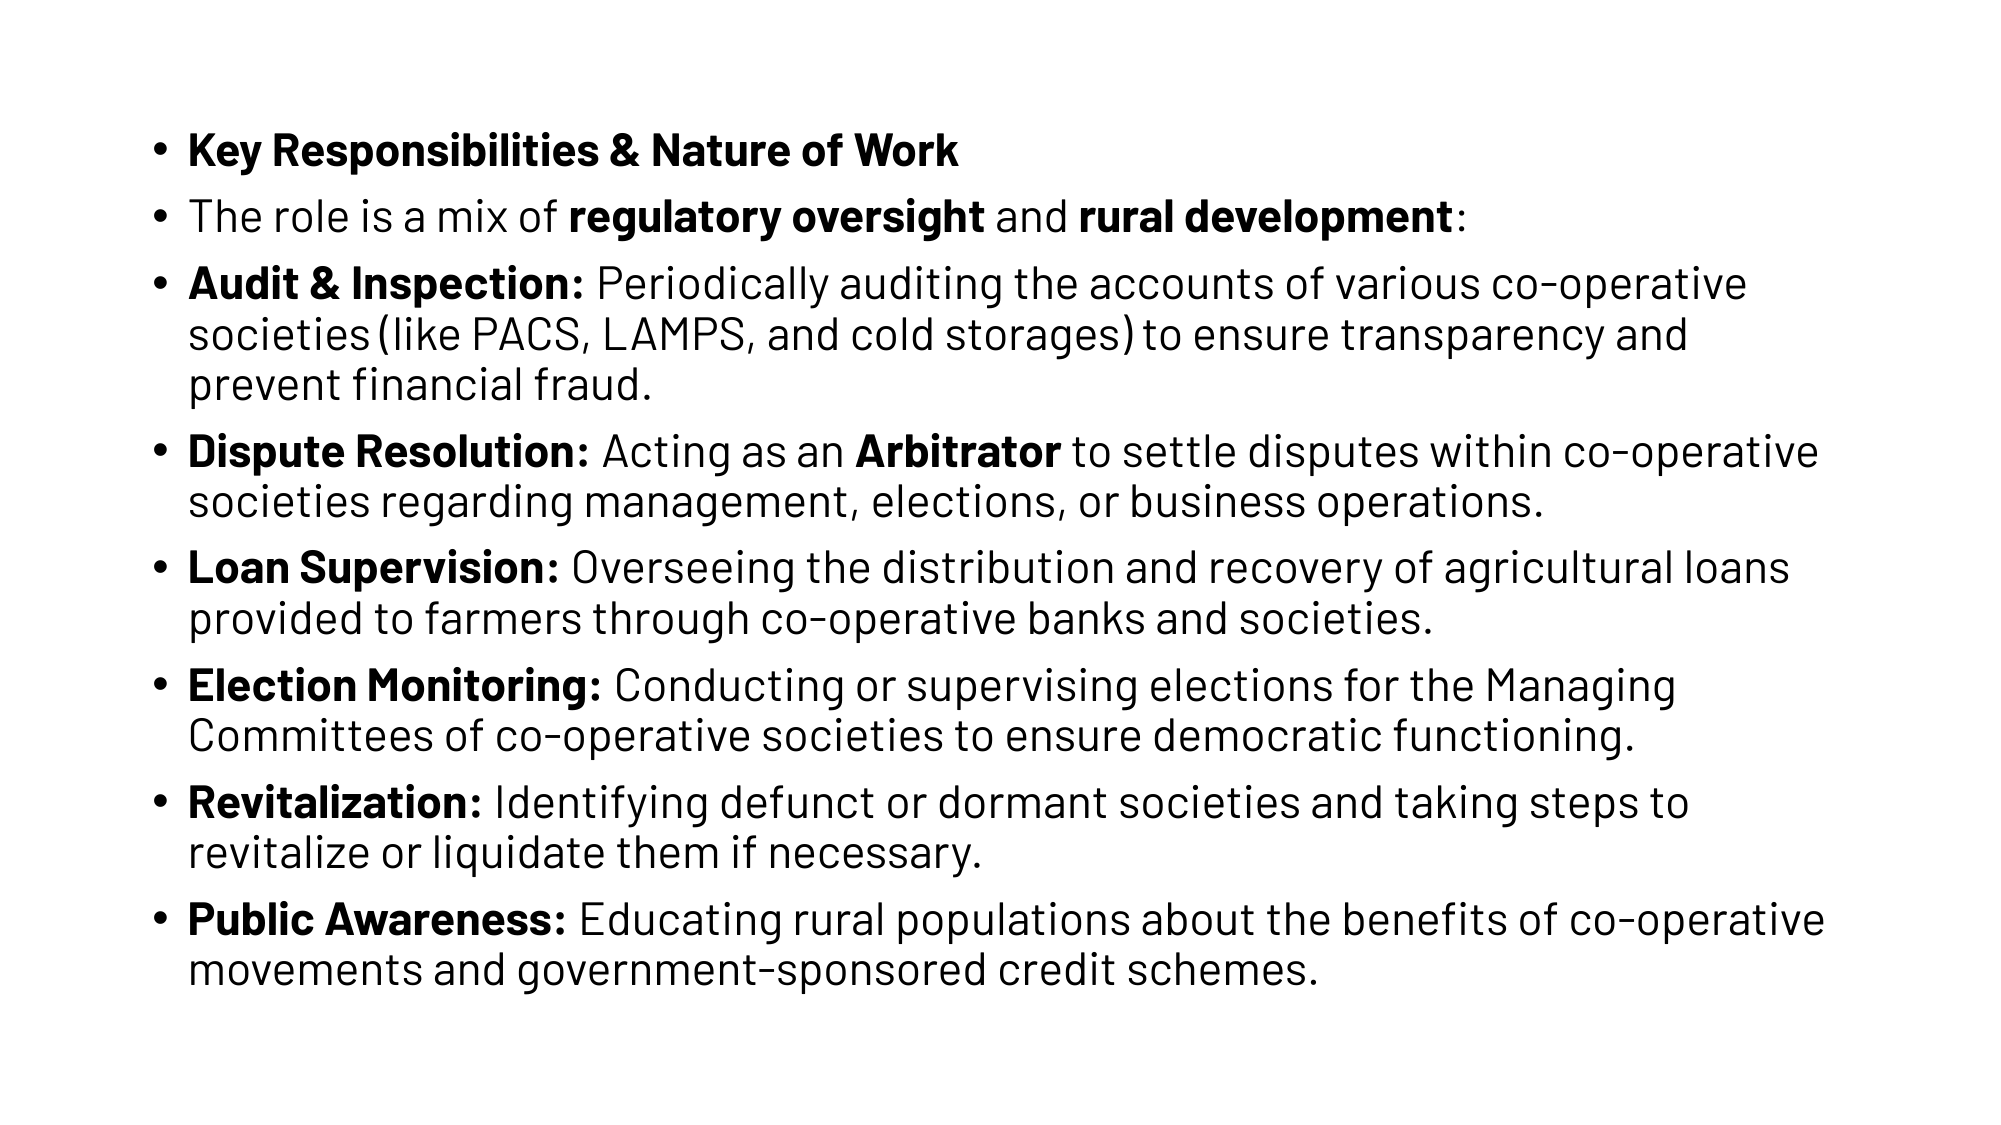

Key Responsibilities & Nature of Work
The role is a mix of regulatory oversight and rural development:
Audit & Inspection: Periodically auditing the accounts of various co-operative societies (like PACS, LAMPS, and cold storages) to ensure transparency and prevent financial fraud.
Dispute Resolution: Acting as an Arbitrator to settle disputes within co-operative societies regarding management, elections, or business operations.
Loan Supervision: Overseeing the distribution and recovery of agricultural loans provided to farmers through co-operative banks and societies.
Election Monitoring: Conducting or supervising elections for the Managing Committees of co-operative societies to ensure democratic functioning.
Revitalization: Identifying defunct or dormant societies and taking steps to revitalize or liquidate them if necessary.
Public Awareness: Educating rural populations about the benefits of co-operative movements and government-sponsored credit schemes.